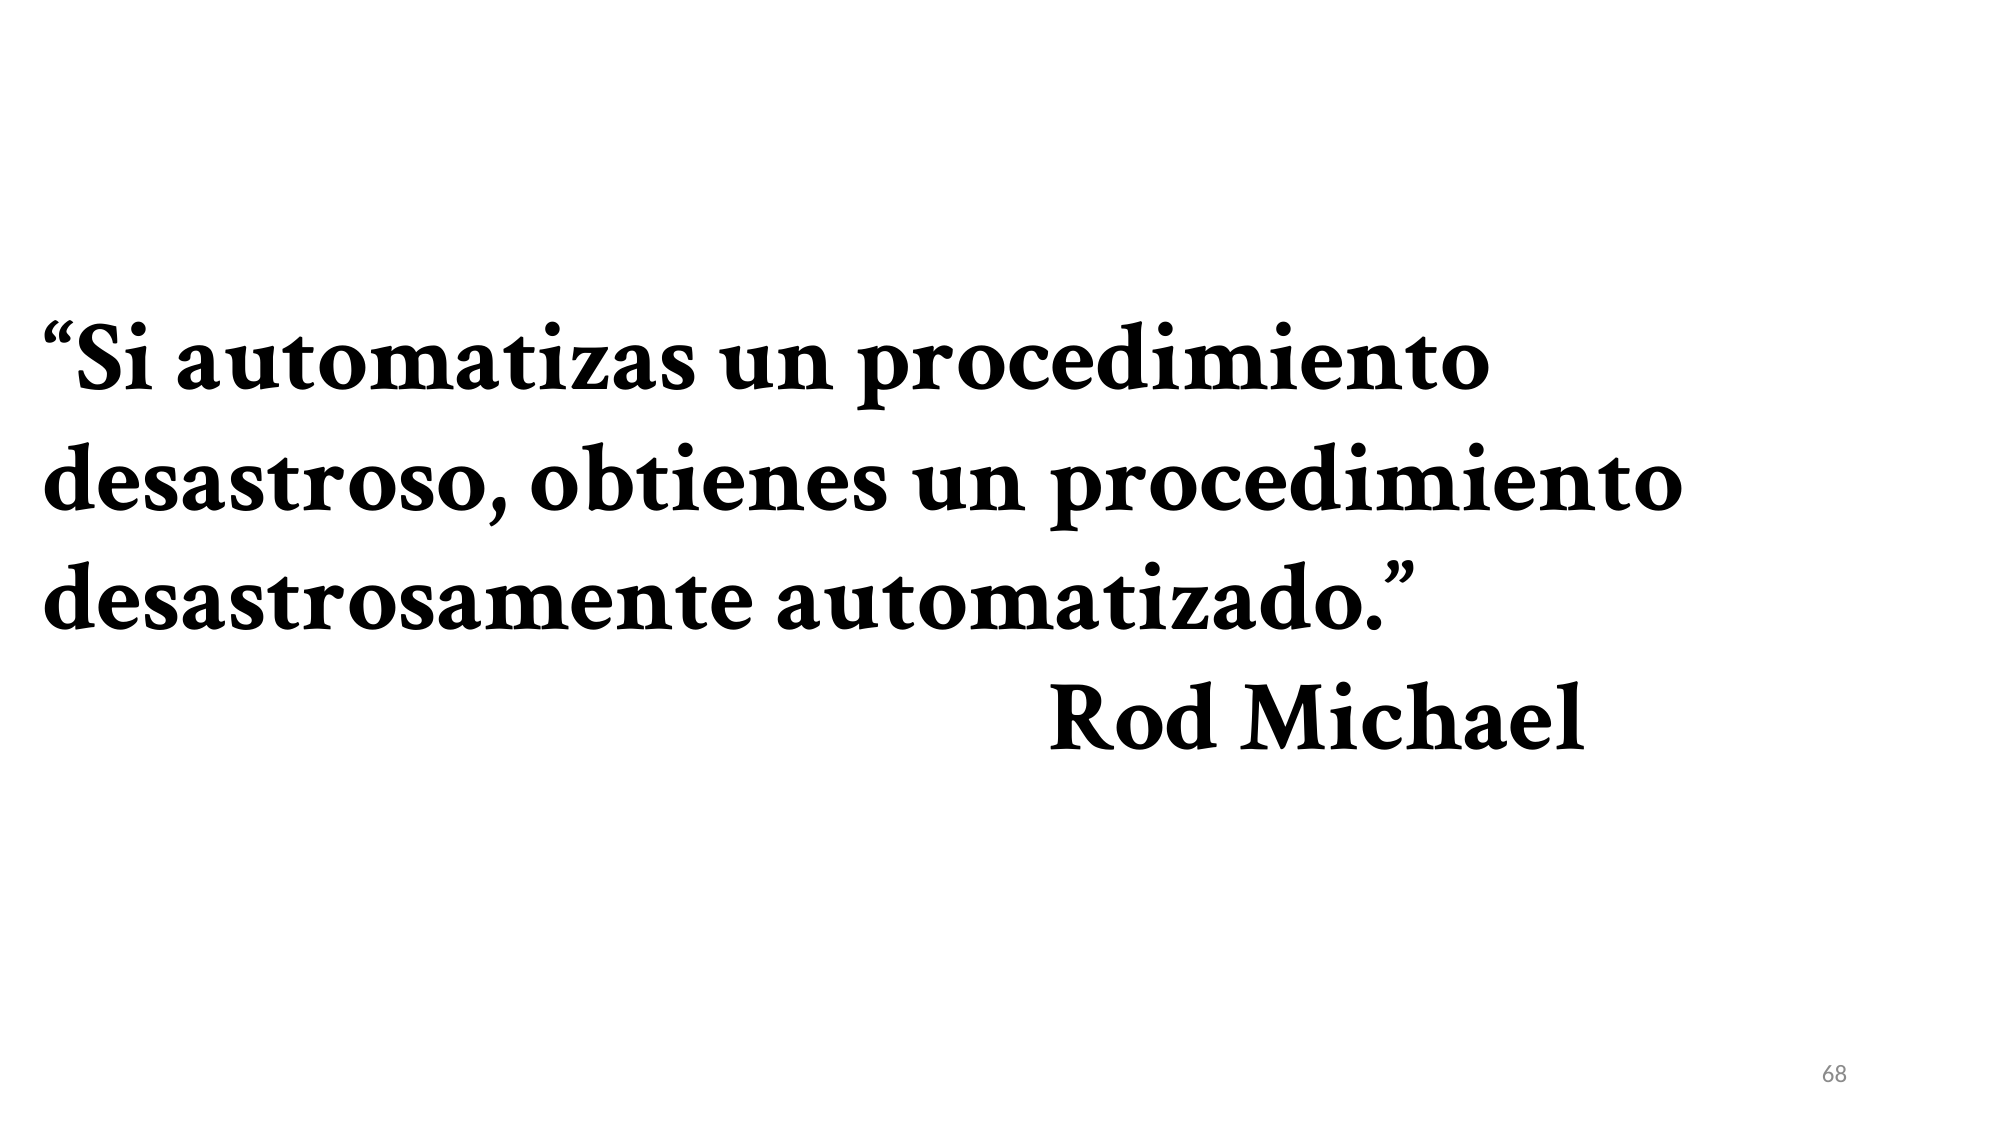

“Si automatizas un procedimiento
desastroso, obtienes un procedimiento
desastrosamente automatizado.”
                                                 Rod Michael
68